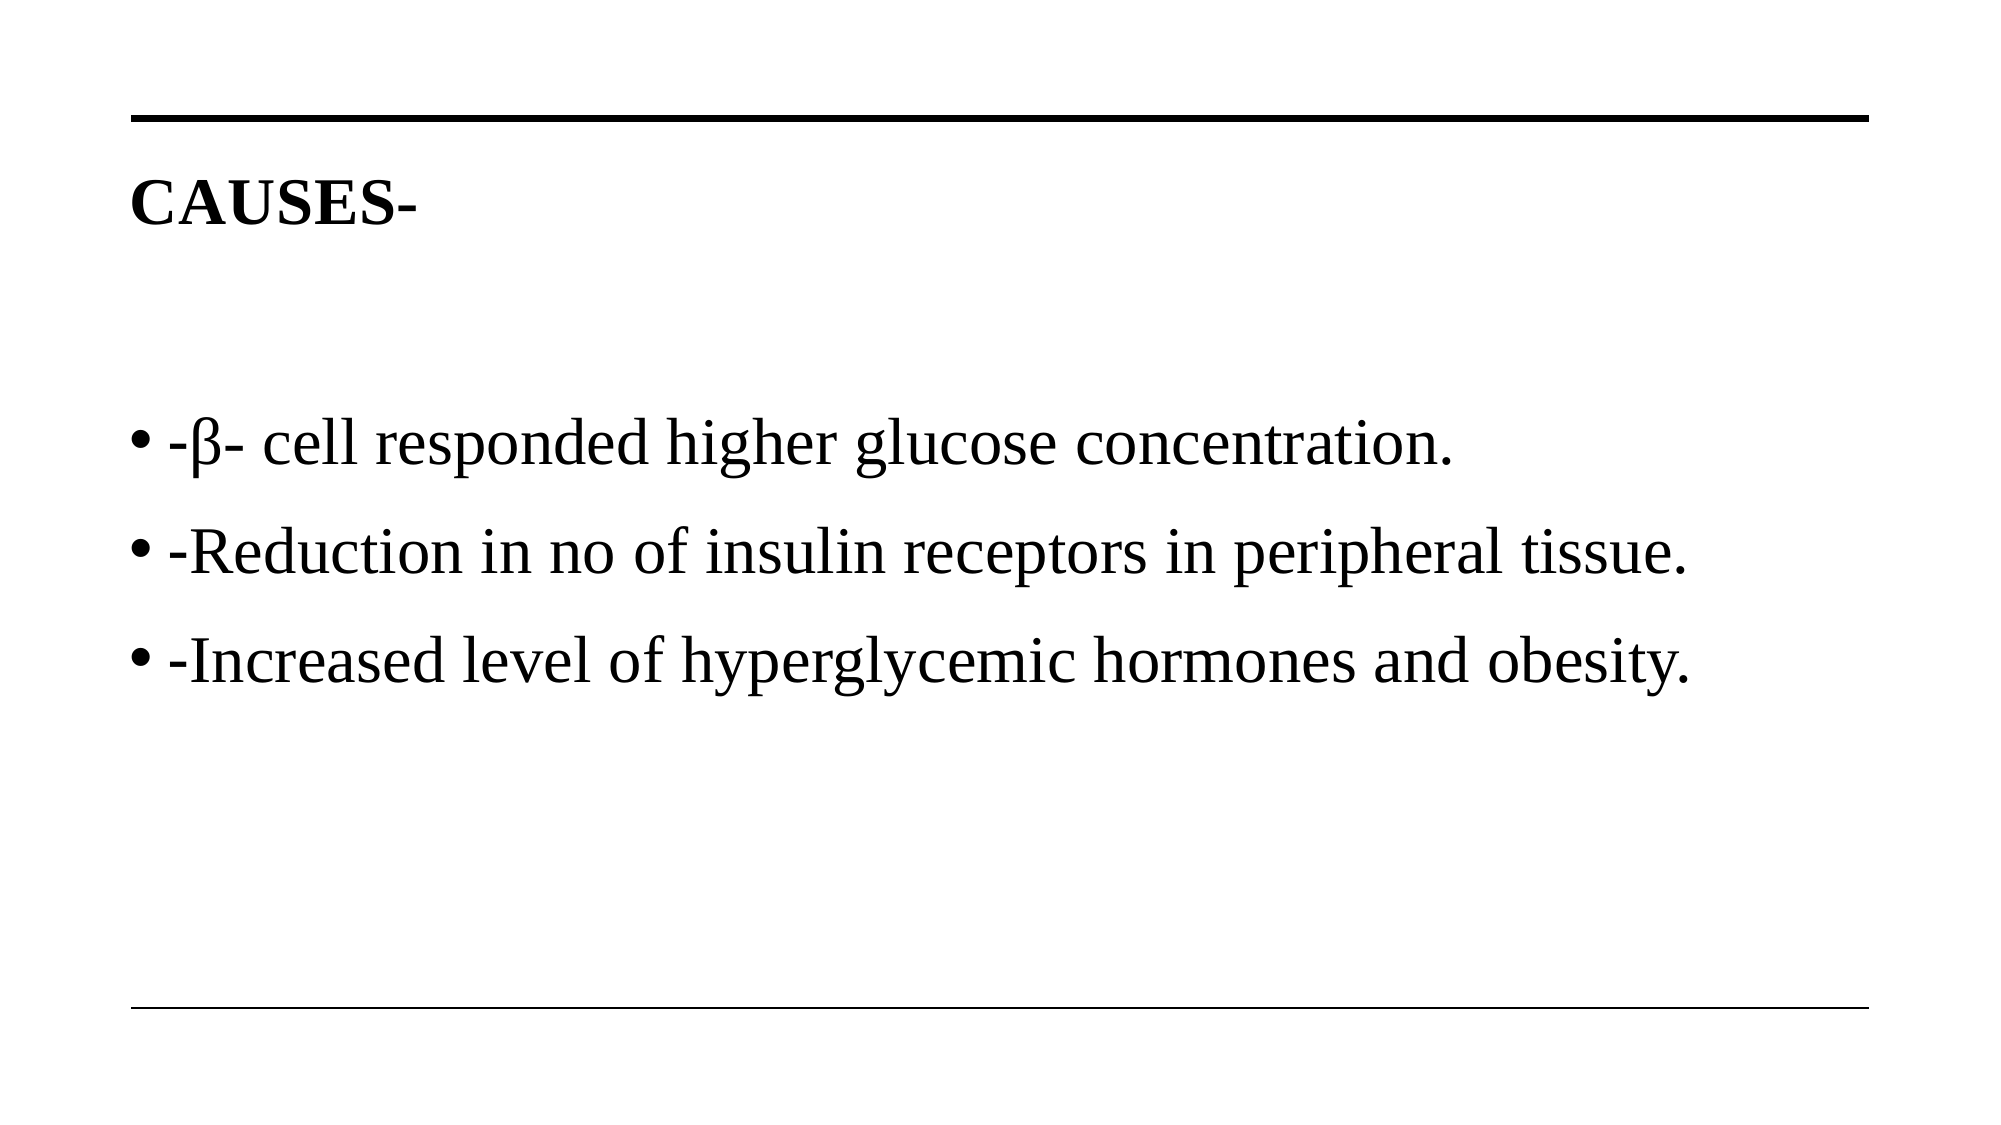

# Causes-

-β- cell responded higher glucose concentration.
-Reduction in no of insulin receptors in peripheral tissue.
-Increased level of hyperglycemic hormones and obesity.